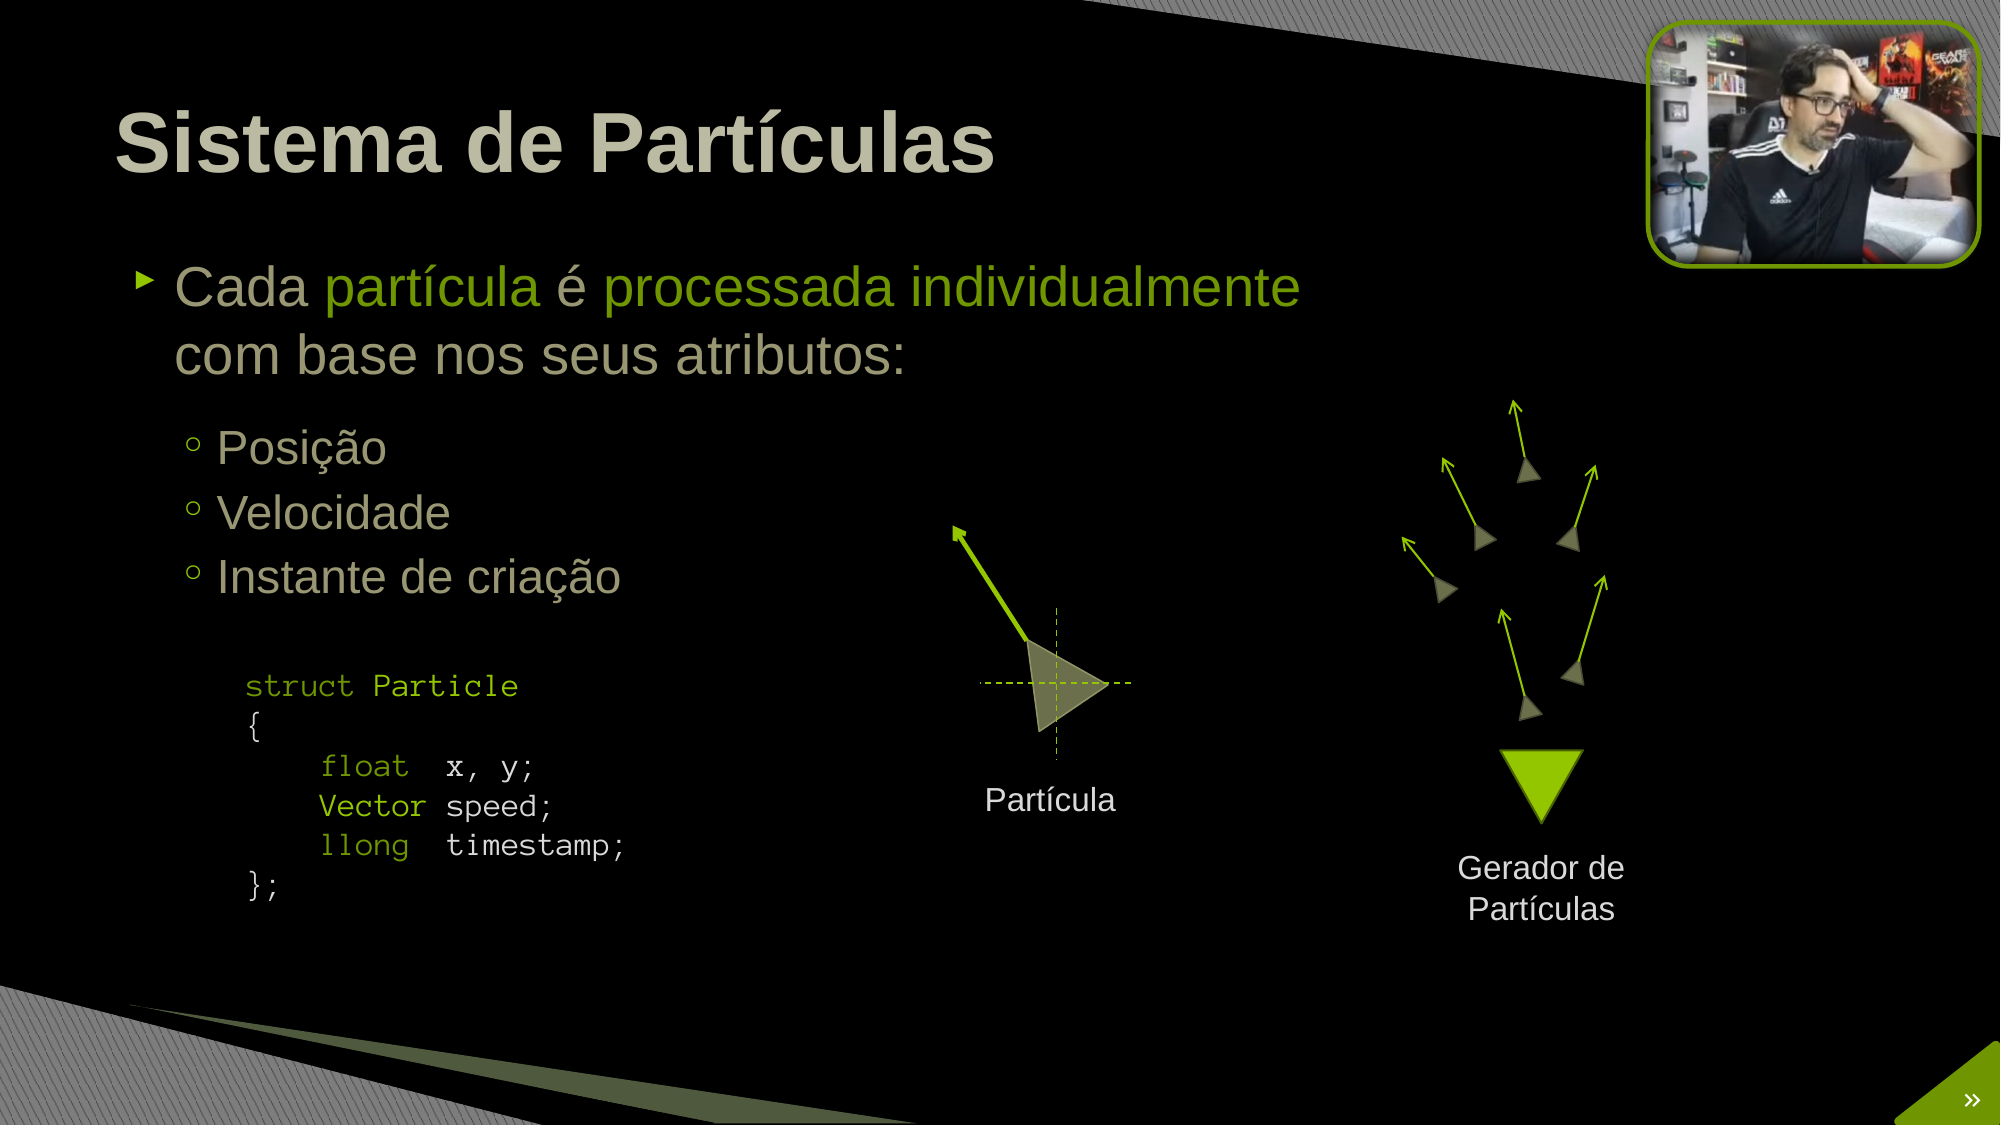

# Sistema de Partículas
Cada partícula é processada individualmente
com base nos seus atributos:
Posição
Velocidade
Instante de criação

Gerador de Partículas

Partícula
struct Particle
{
    float  x, y;
    Vector speed;
    llong  timestamp;
};

»